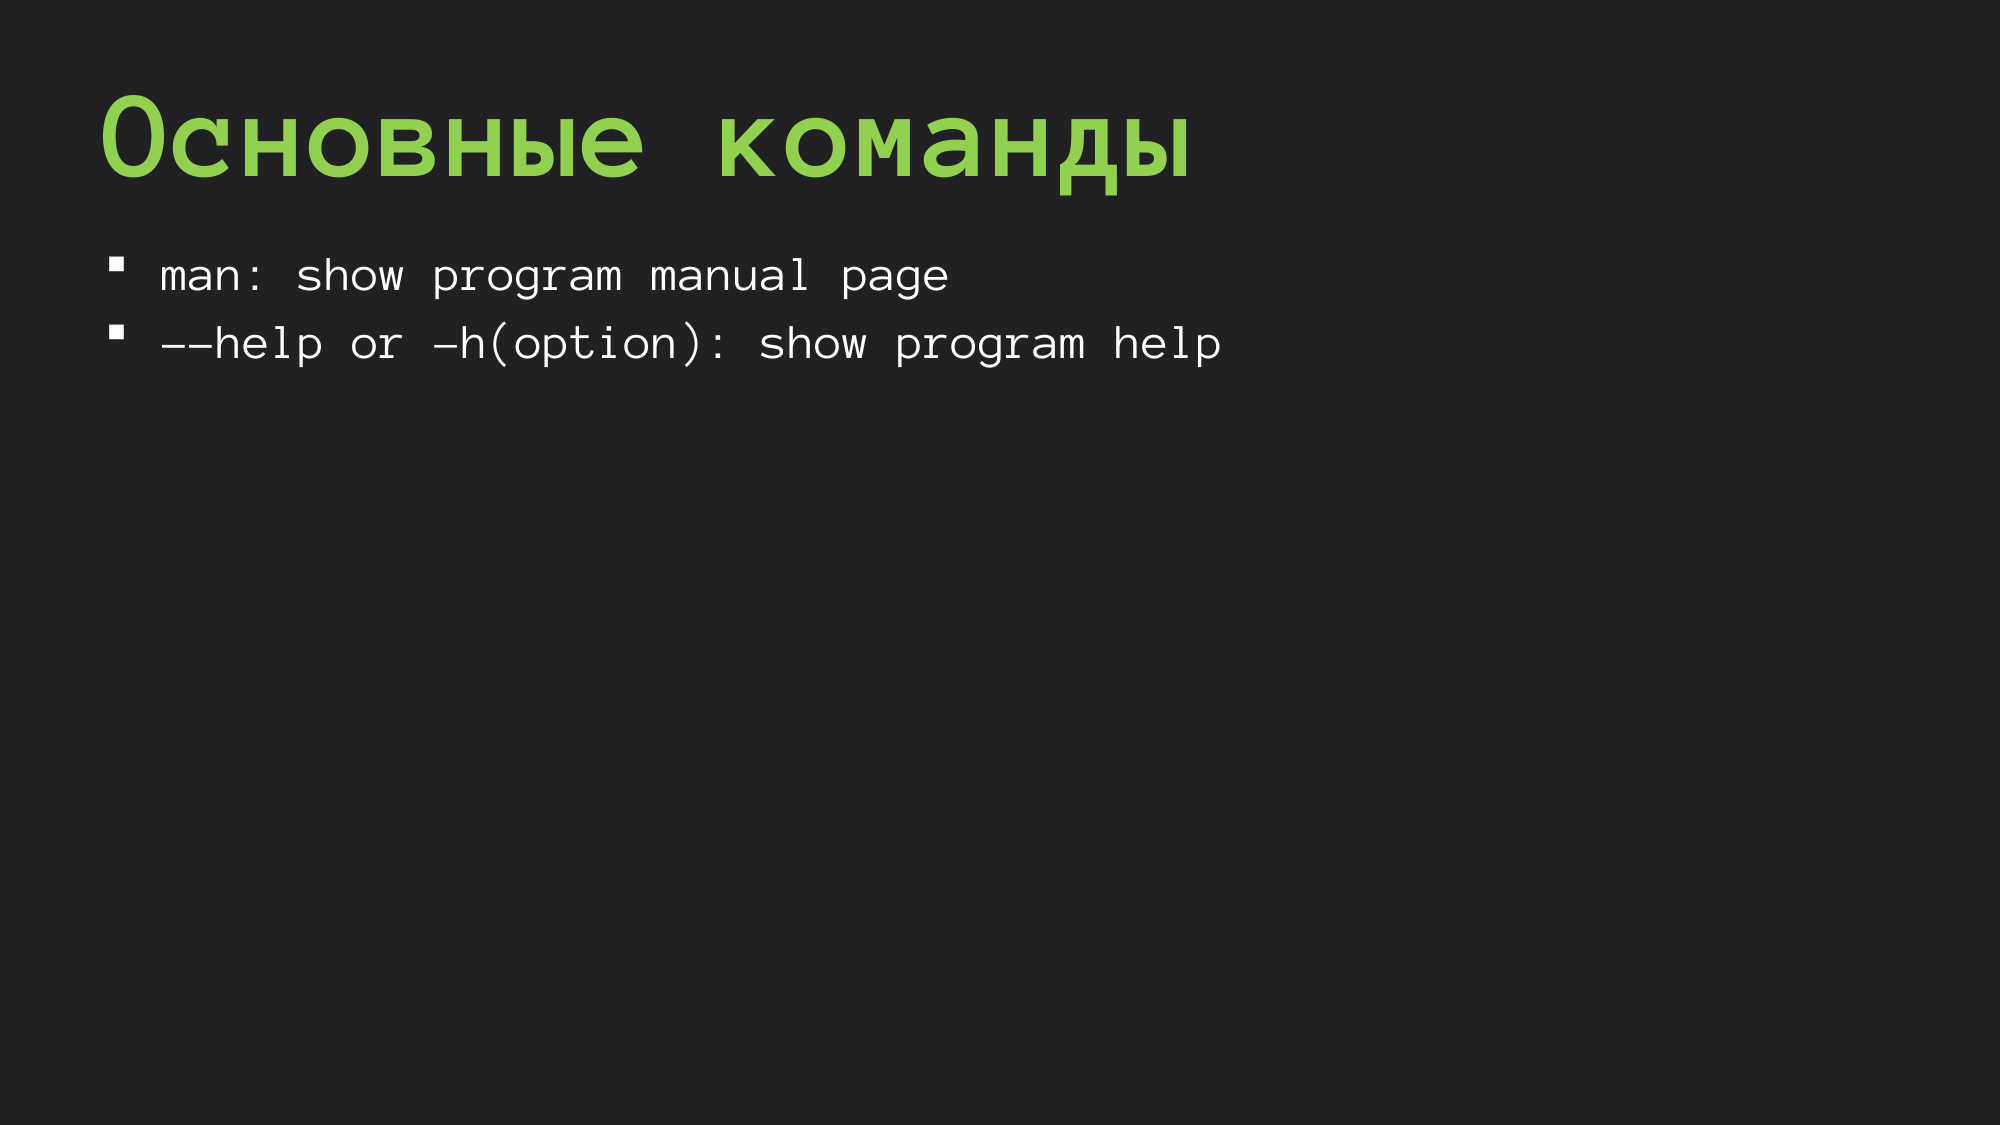

Основные команды
man: show program manual page
--help or –h(option): show program help